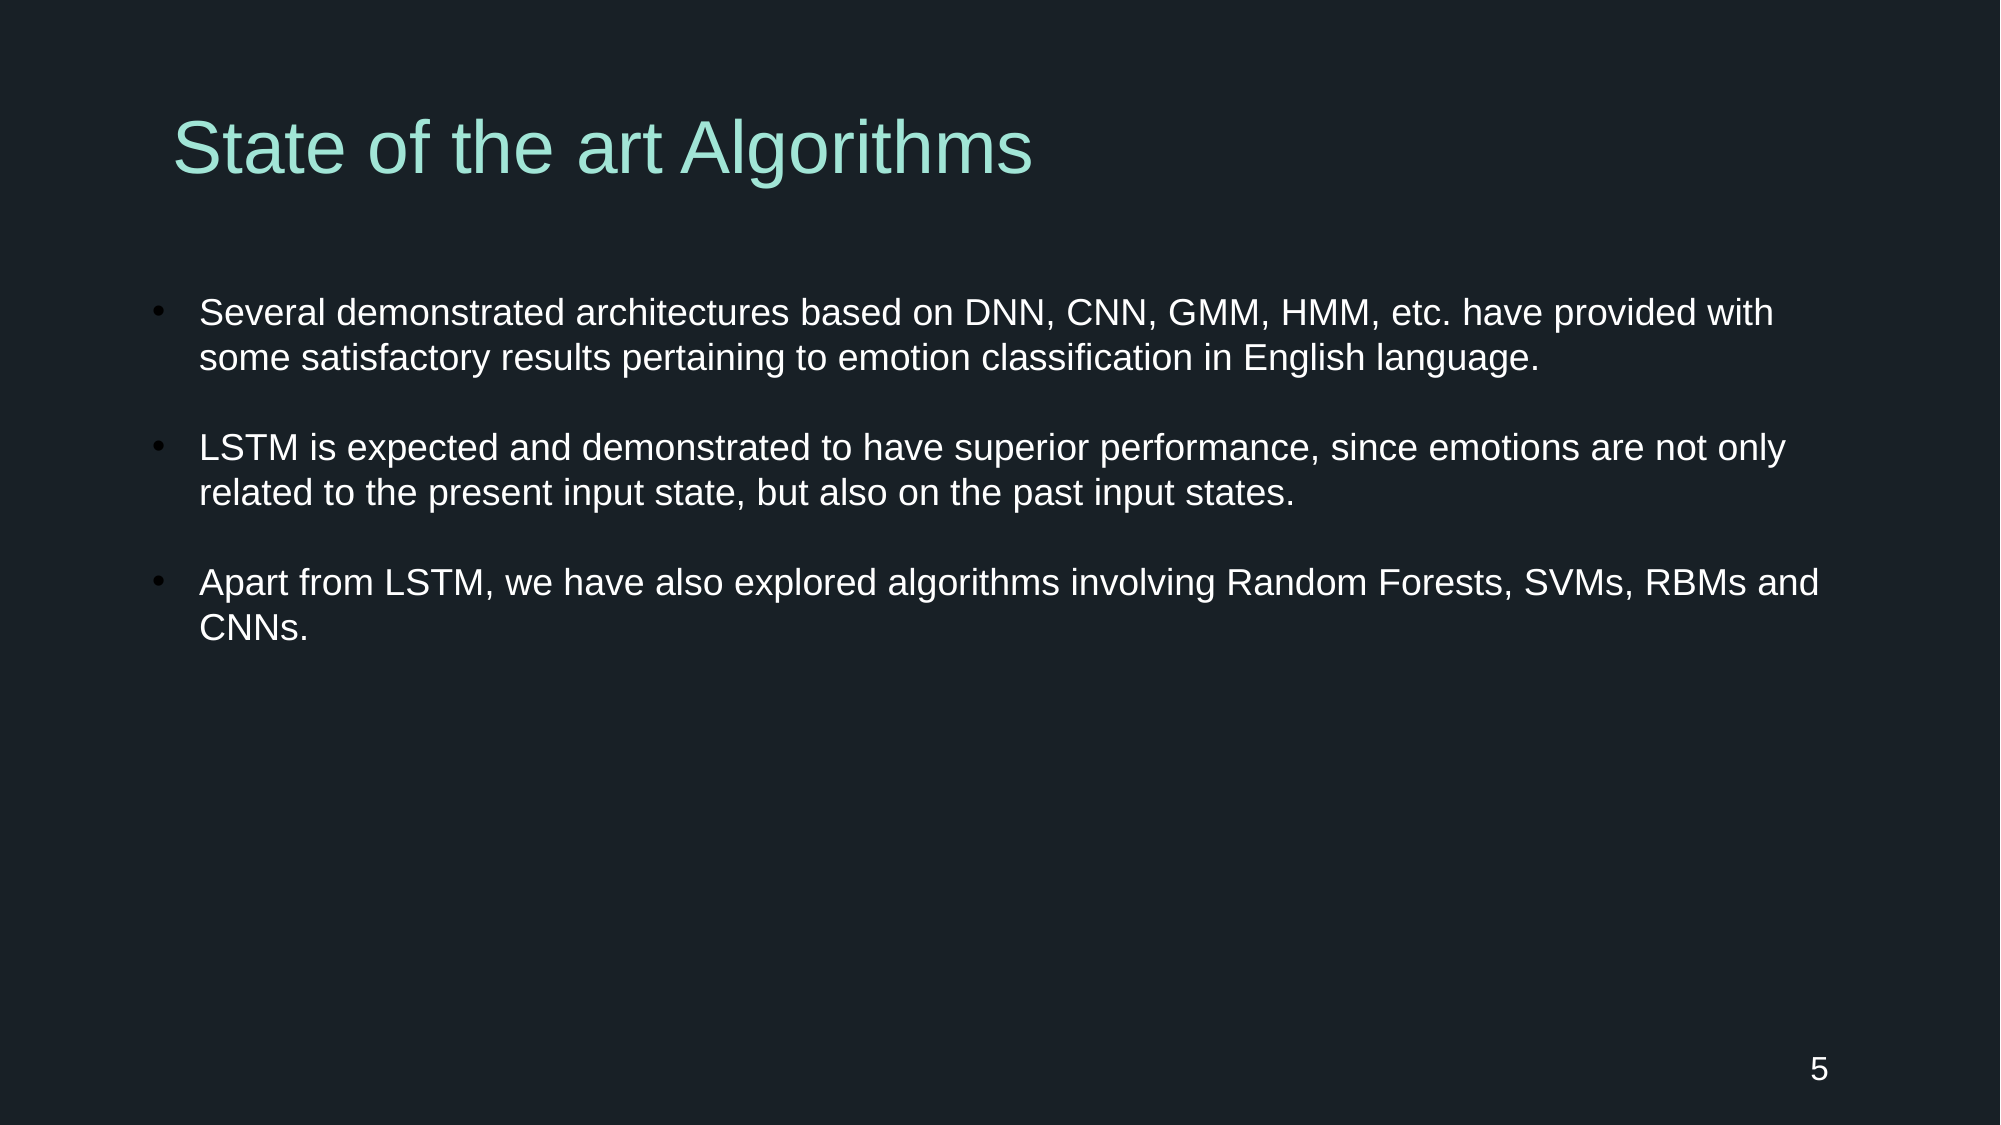

5

# State of the art Algorithms
Several demonstrated architectures based on DNN, CNN, GMM, HMM, etc. have provided with some satisfactory results pertaining to emotion classification in English language.

LSTM is expected and demonstrated to have superior performance, since emotions are not only related to the present input state, but also on the past input states.

Apart from LSTM, we have also explored algorithms involving Random Forests, SVMs, RBMs and CNNs.
5